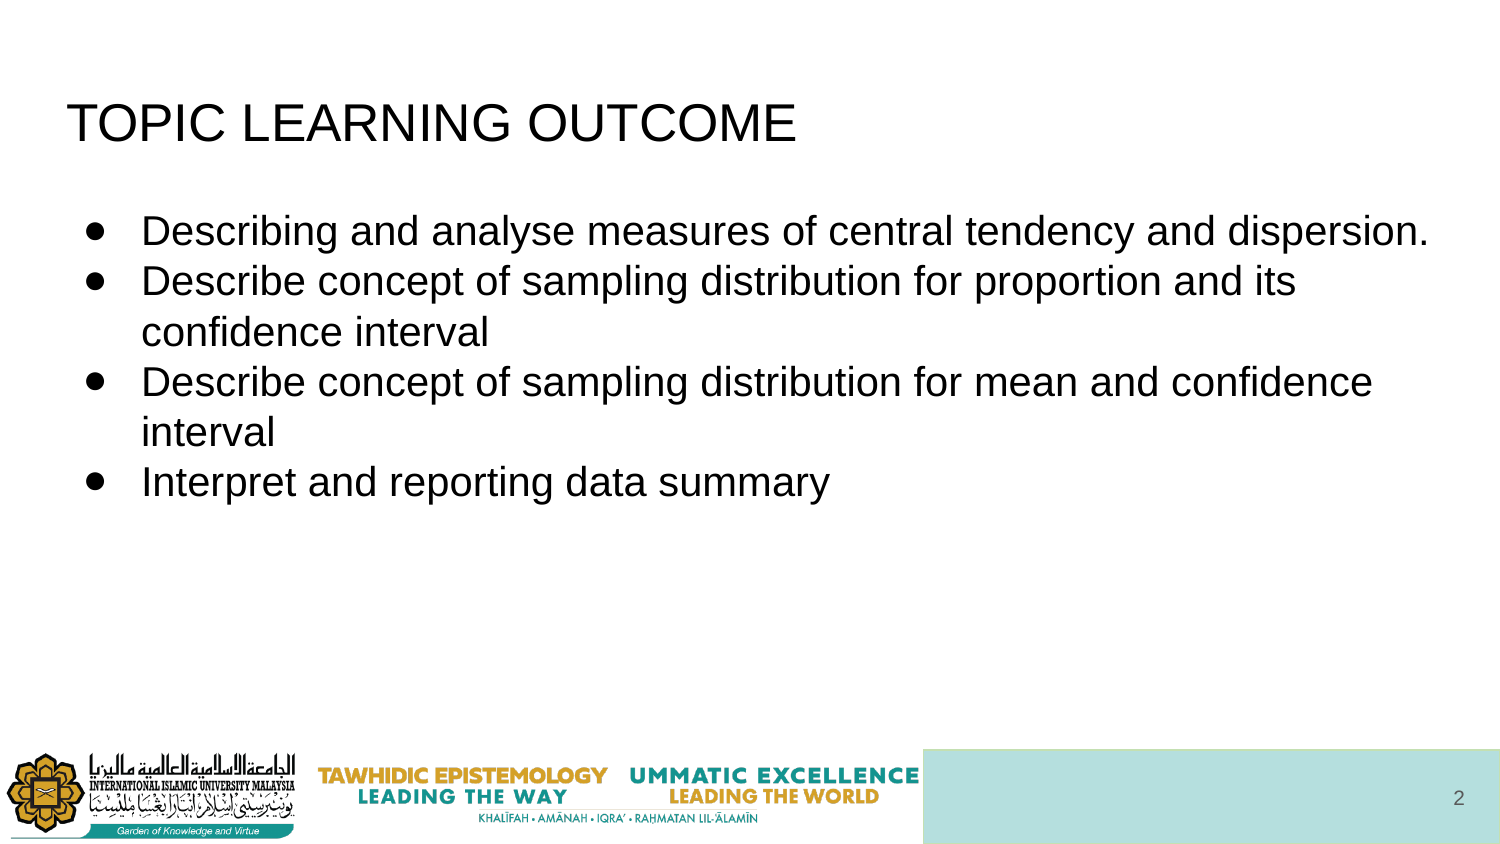

# TOPIC LEARNING OUTCOME
Describing and analyse measures of central tendency and dispersion.
Describe concept of sampling distribution for proportion and its confidence interval
Describe concept of sampling distribution for mean and confidence interval
Interpret and reporting data summary
2